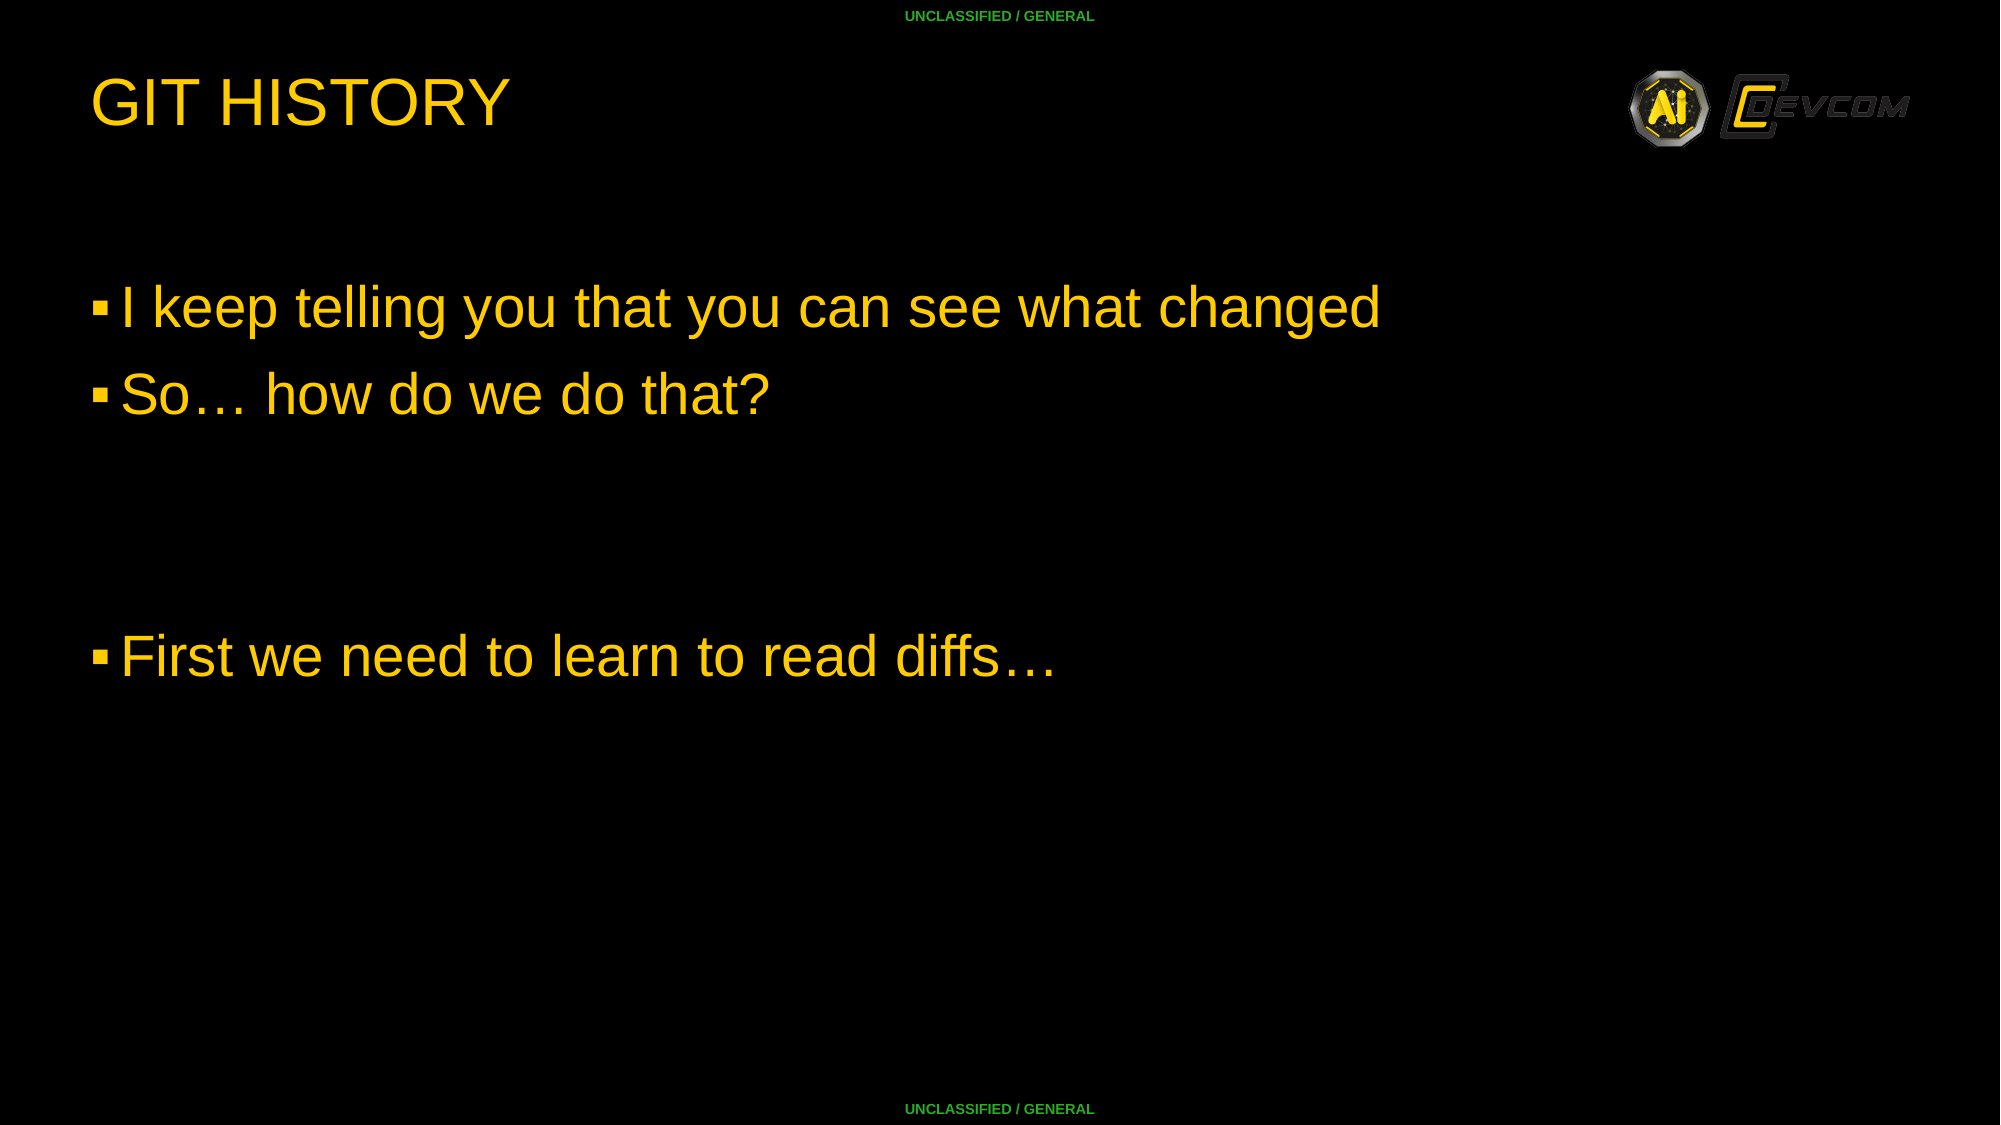

# Git History
I keep telling you that you can see what changed
So… how do we do that?

First we need to learn to read diffs…
23 December 2025
11